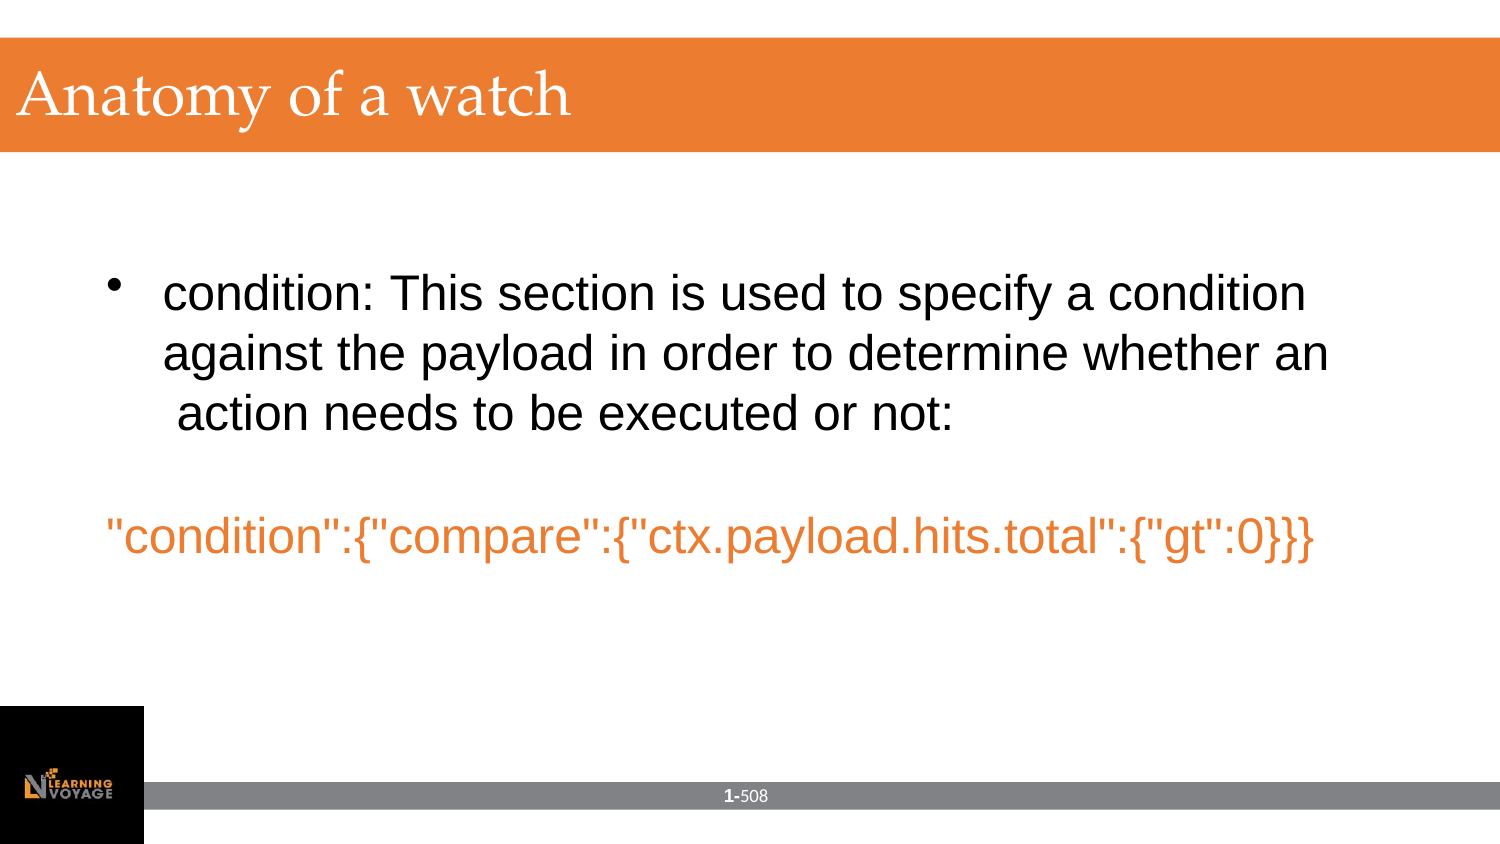

# Anatomy of a watch
condition: This section is used to specify a condition  against the payload in order to determine whether an  action needs to be executed or not:

"condition":{"compare":{"ctx.payload.hits.total":{"gt":0}}}
1-508